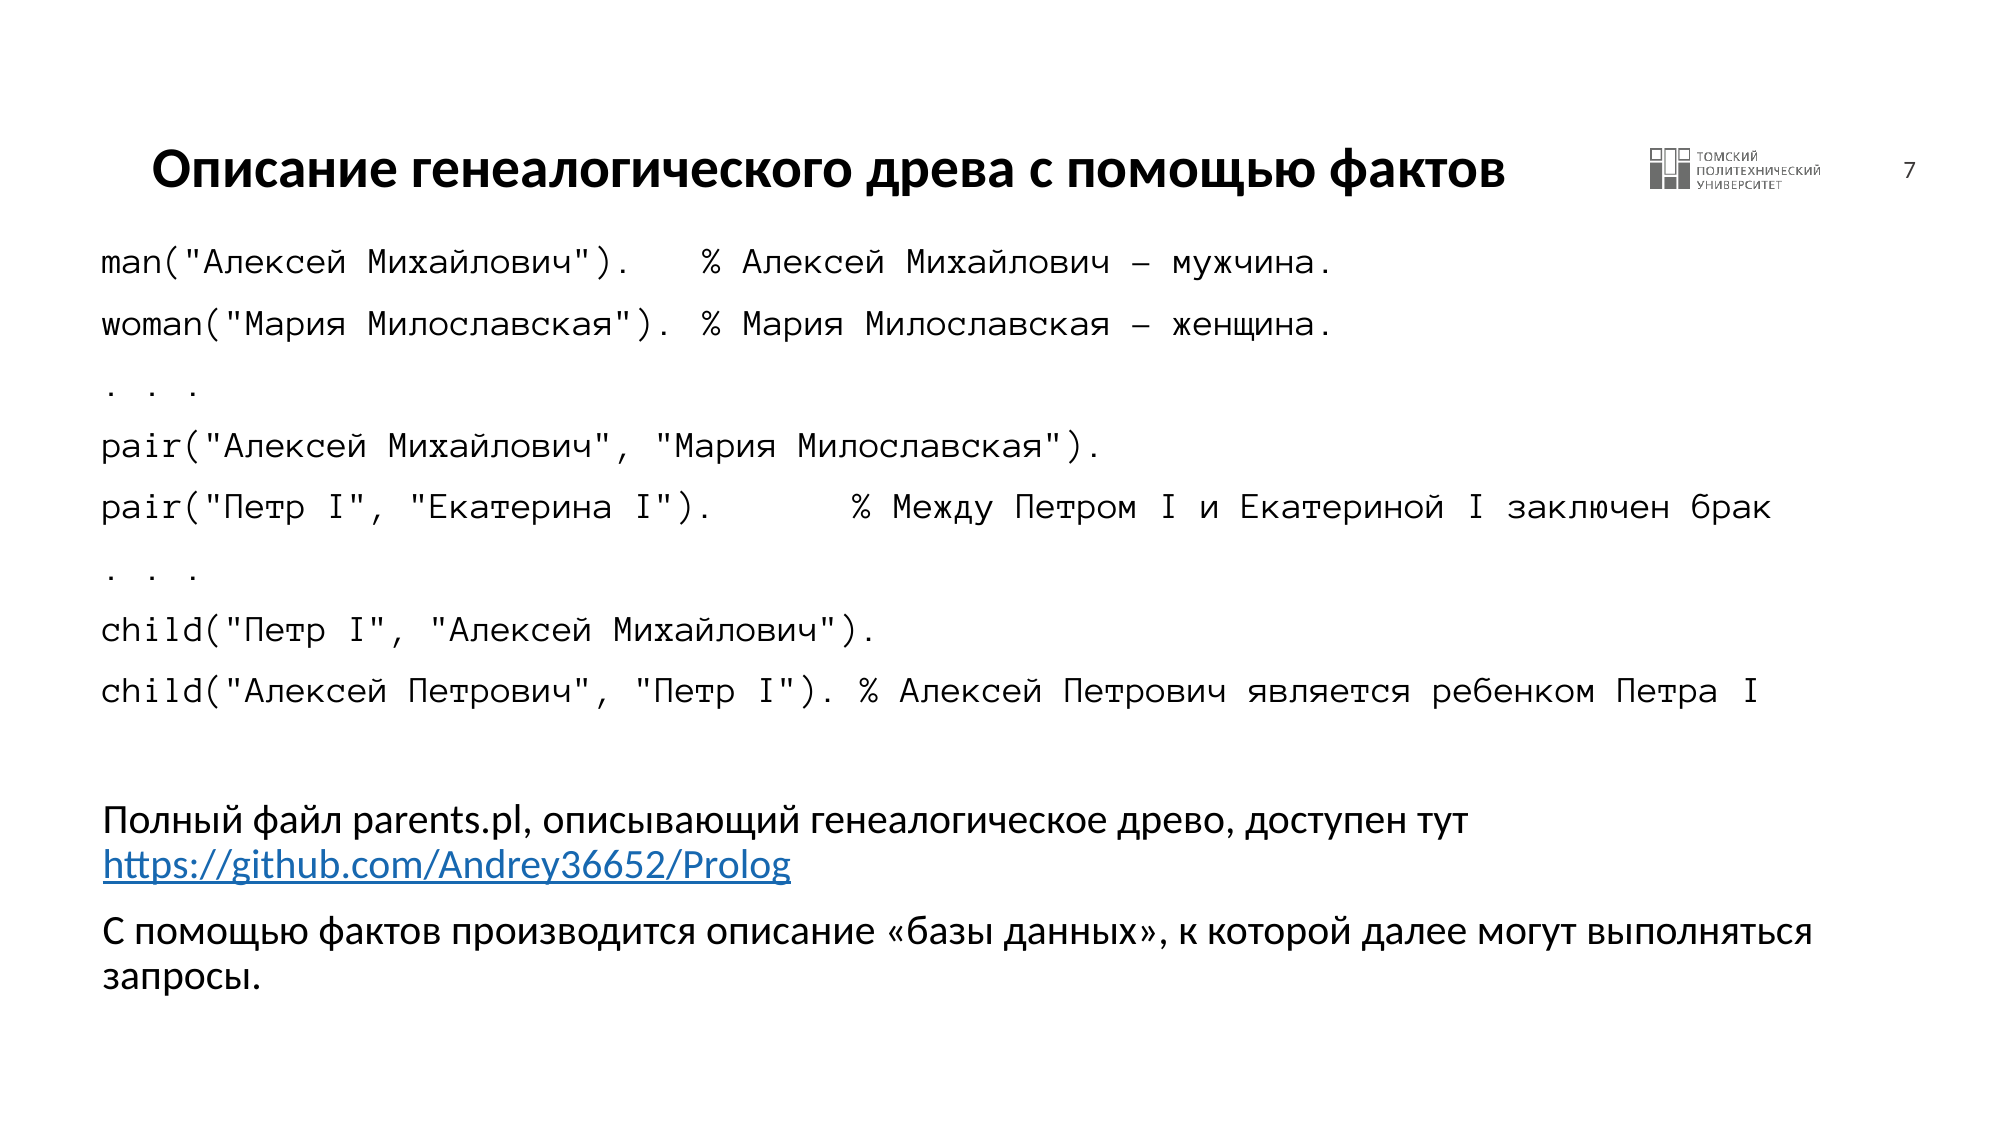

# Описание генеалогического древа с помощью фактов
man("Алексей Михайлович"). 	% Алексей Михайлович – мужчина.
woman("Мария Милославская"). 	% Мария Милославская – женщина.
. . .
pair("Алексей Михайлович", "Мария Милославская").
pair("Петр I", "Екатерина I").	% Между Петром I и Екатериной I заключен брак
. . .
child("Петр I", "Алексей Михайлович").
child("Алексей Петрович", "Петр I"). % Алексей Петрович является ребенком Петра I

Полный файл parents.pl, описывающий генеалогическое древо, доступен тут
https://github.com/Andrey36652/Prolog
С помощью фактов производится описание «базы данных», к которой далее могут выполняться запросы.